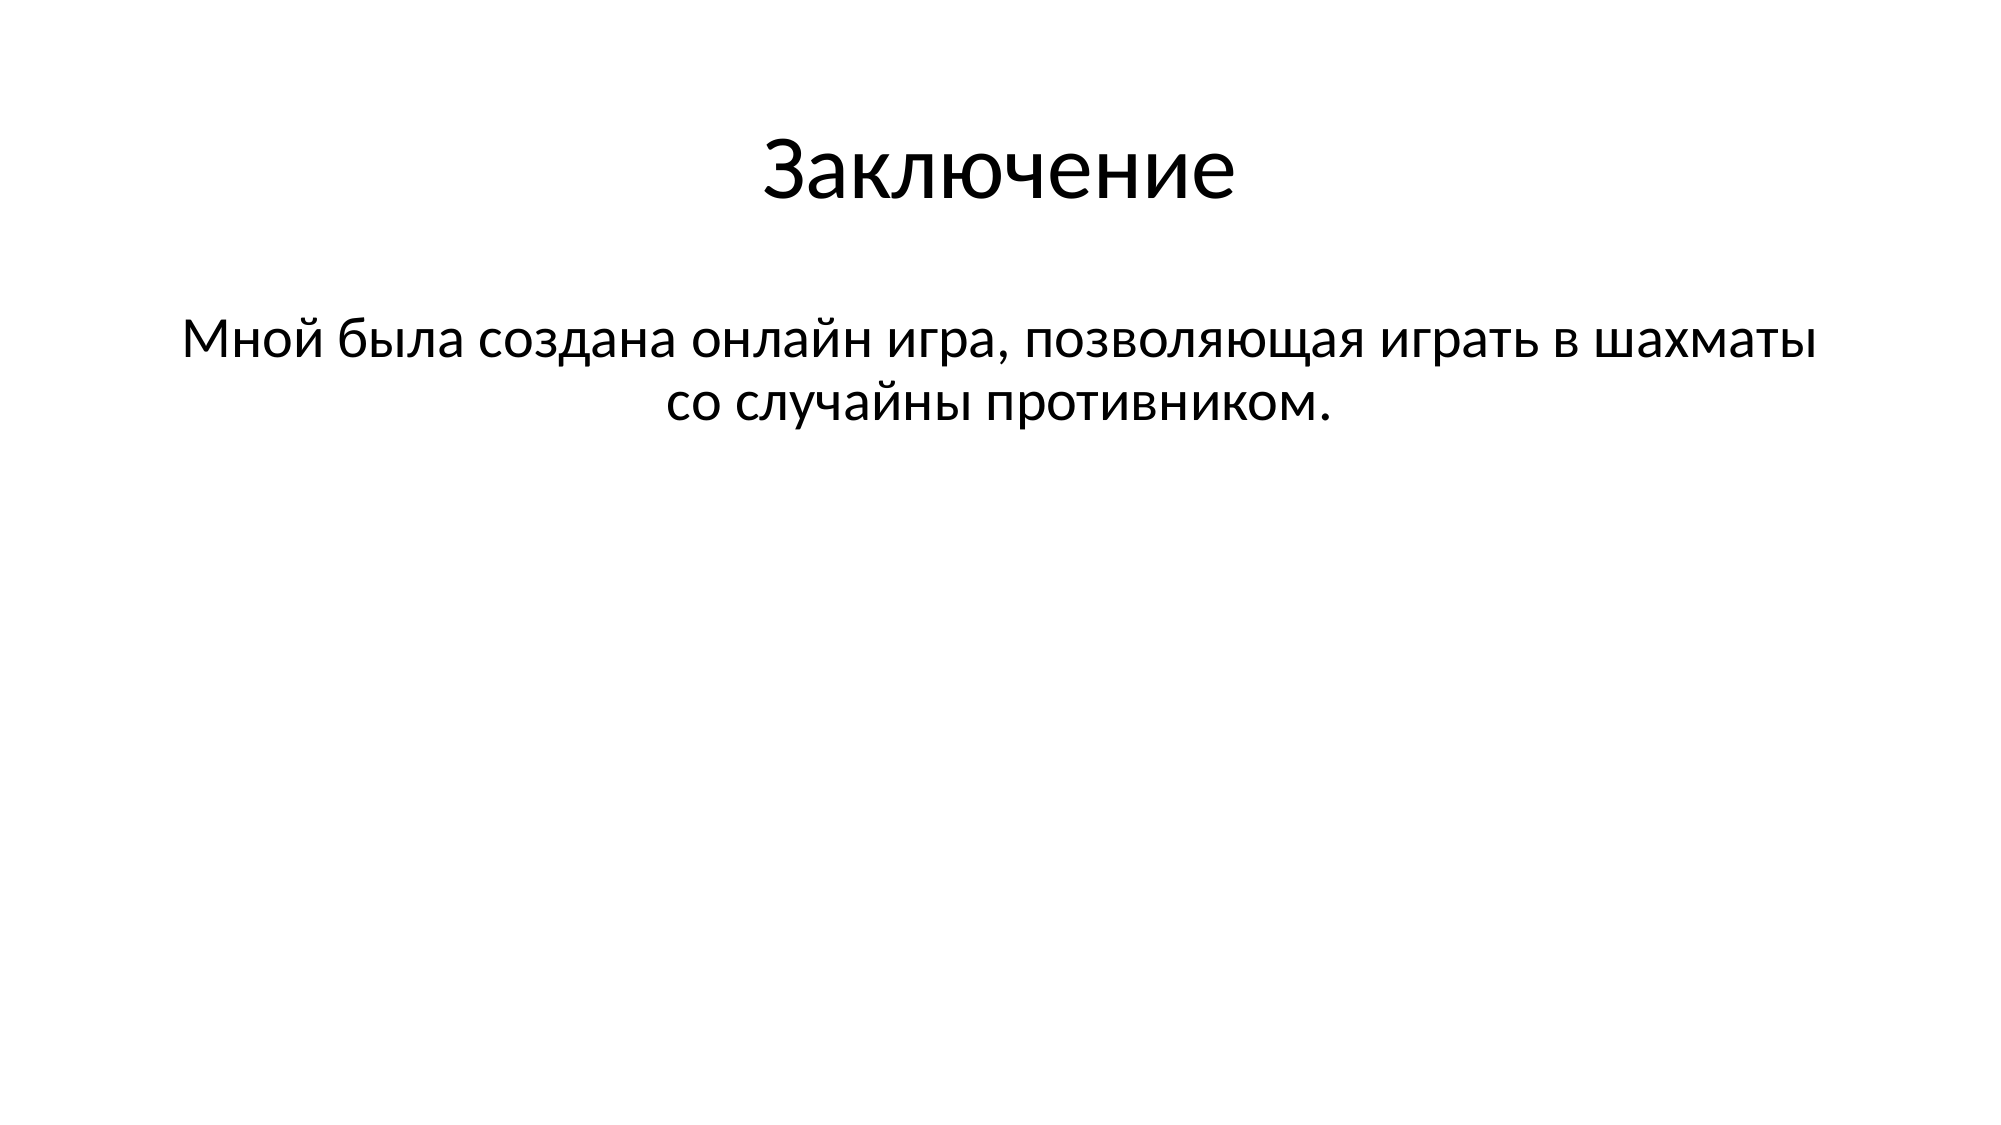

# Заключение
Мной была создана онлайн игра, позволяющая играть в шахматы со случайны противником.